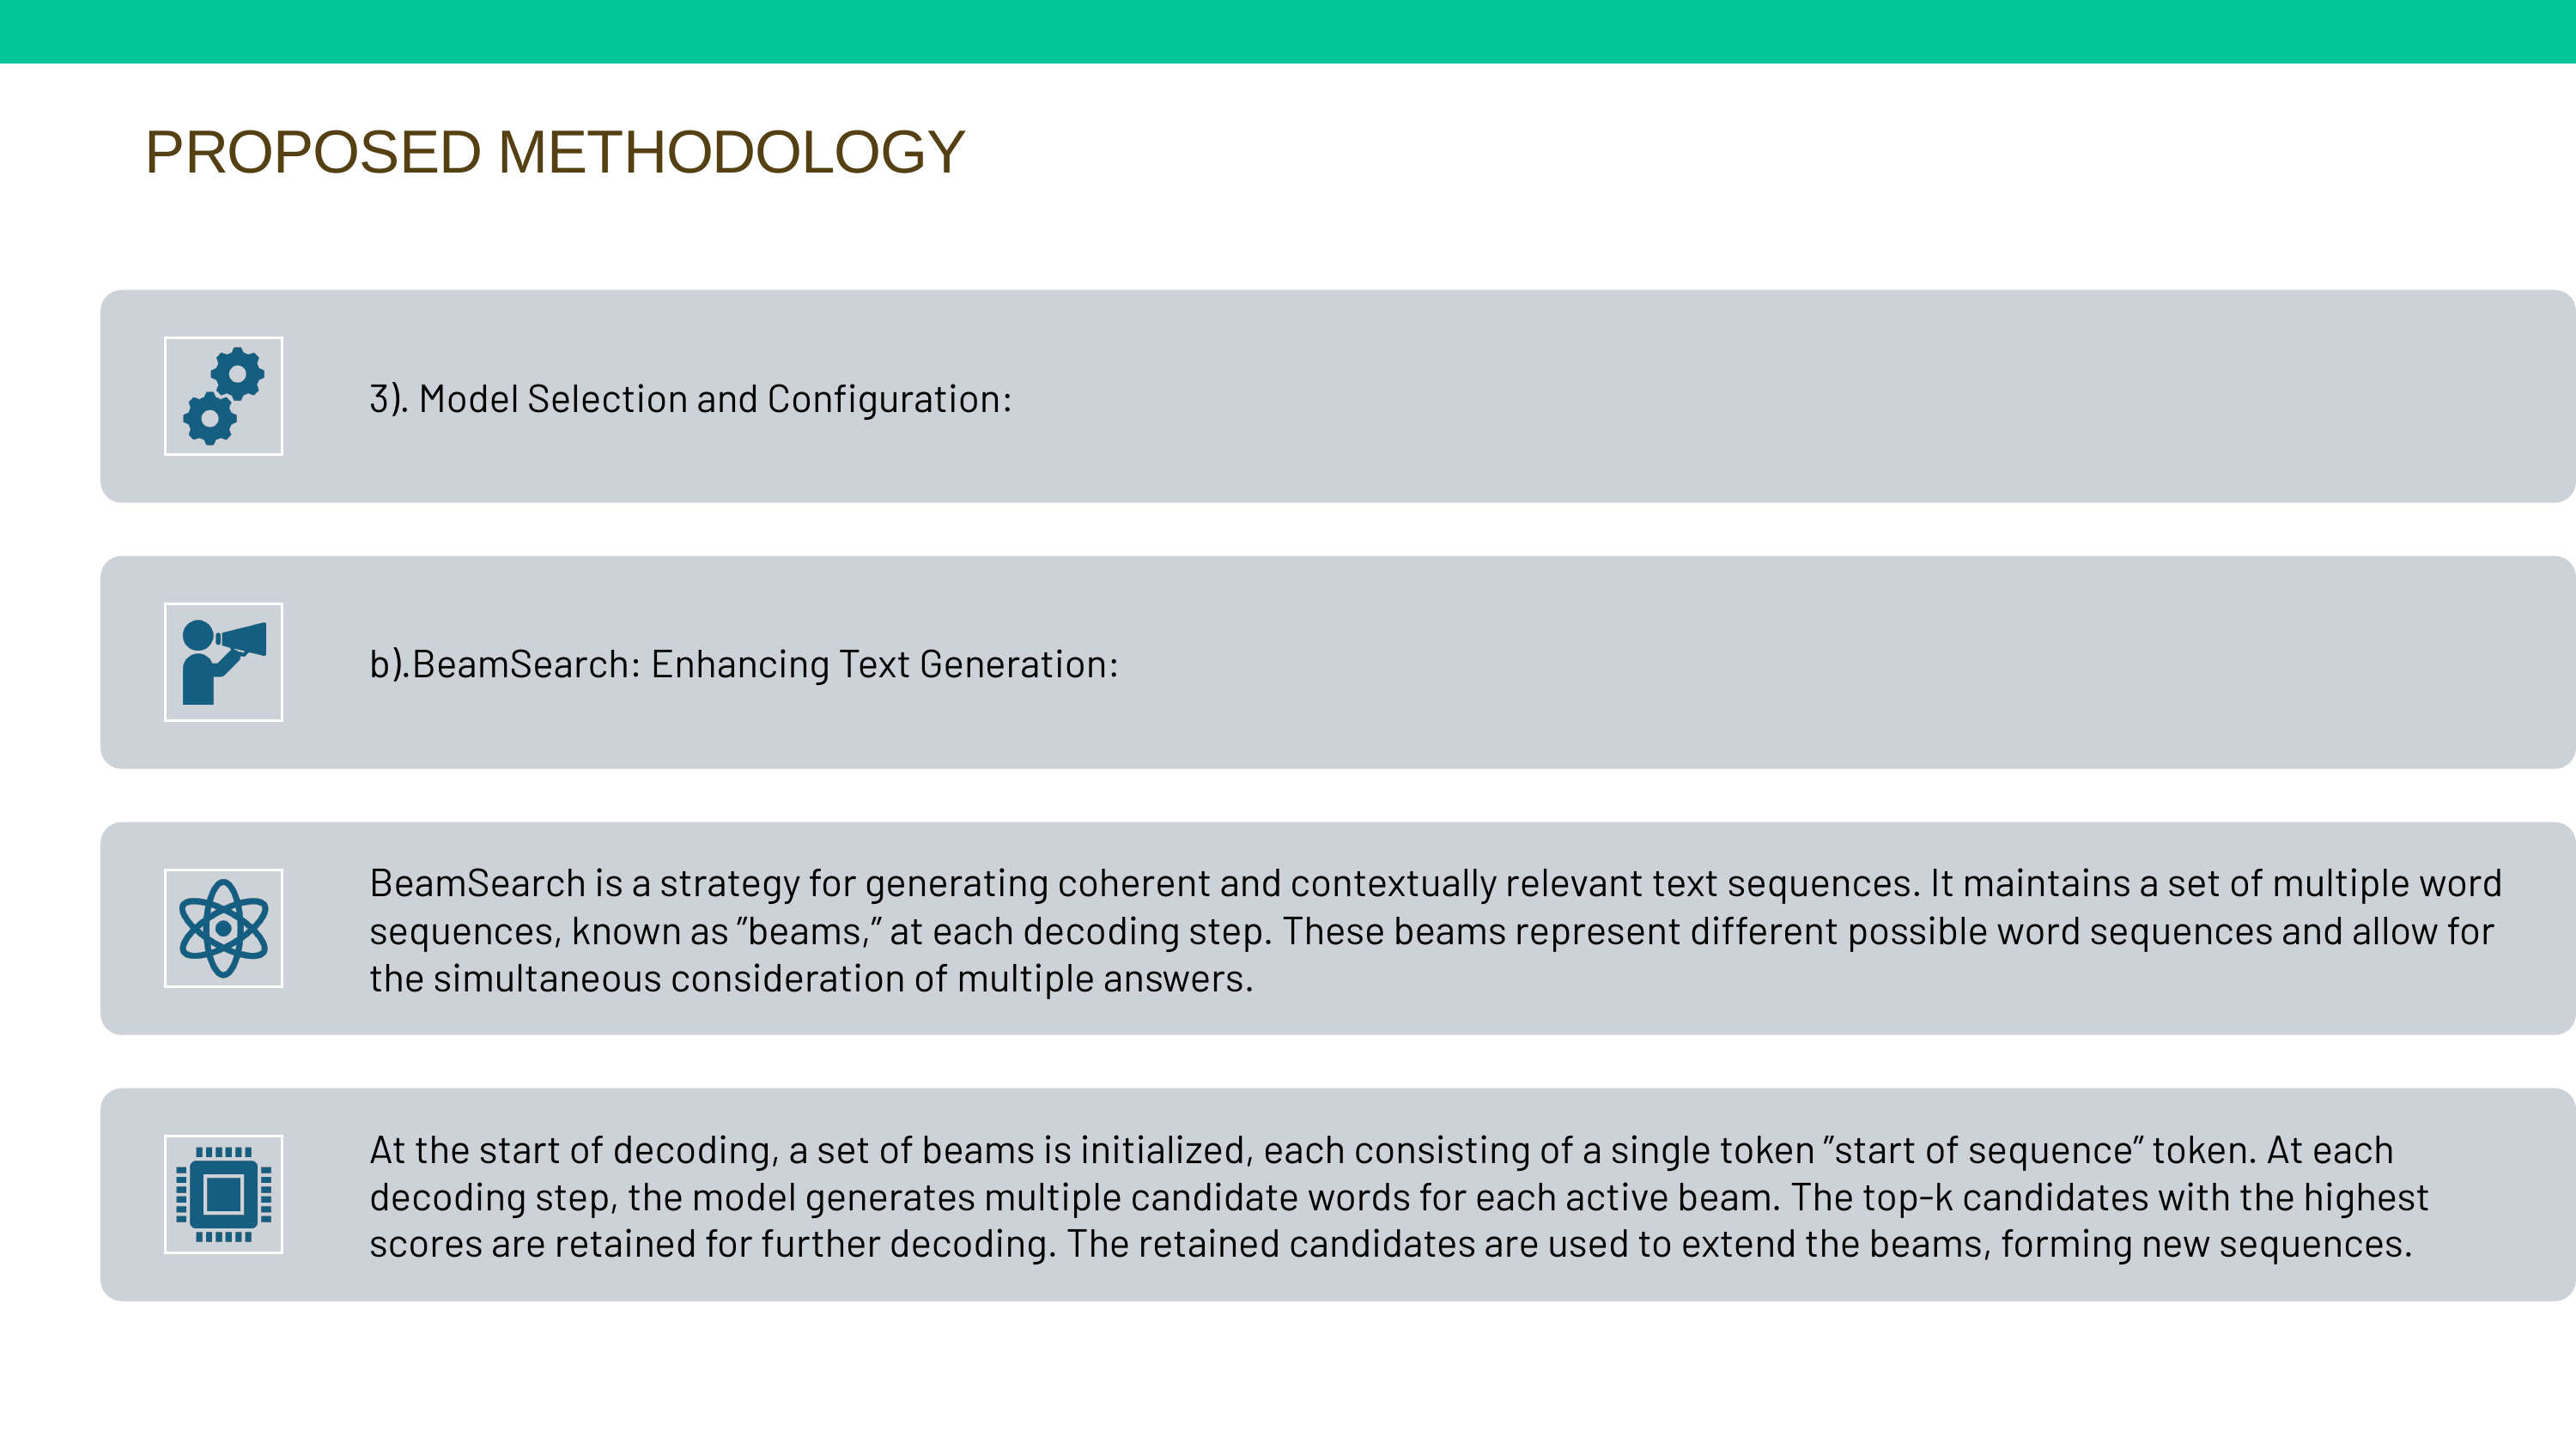

PROPOSED METHODOLOGY
3). Model Selection and Configuration:
b).BeamSearch: Enhancing Text Generation:
BeamSearch is a strategy for generating coherent and contextually relevant text sequences. It maintains a set of multiple word sequences, known as ”beams,” at each decoding step. These beams represent different possible word sequences and allow for the simultaneous consideration of multiple answers.
At the start of decoding, a set of beams is initialized, each consisting of a single token ”start of sequence” token. At each decoding step, the model generates multiple candidate words for each active beam. The top-k candidates with the highest scores are retained for further decoding. The retained candidates are used to extend the beams, forming new sequences.